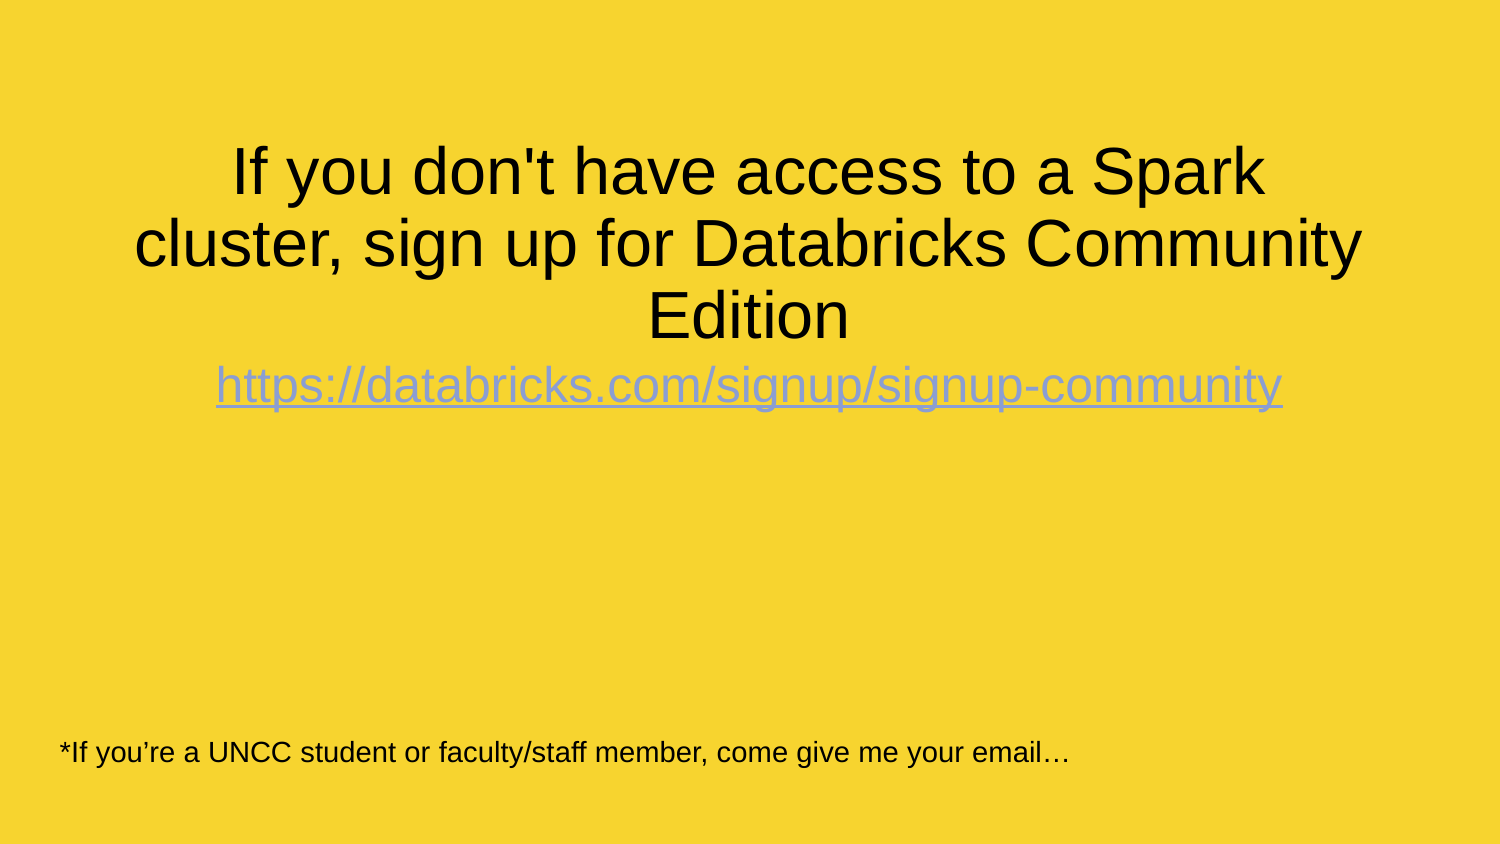

# If you don't have access to a Spark cluster, sign up for Databricks Community Edition
https://databricks.com/signup/signup-community
*If you’re a UNCC student or faculty/staff member, come give me your email…